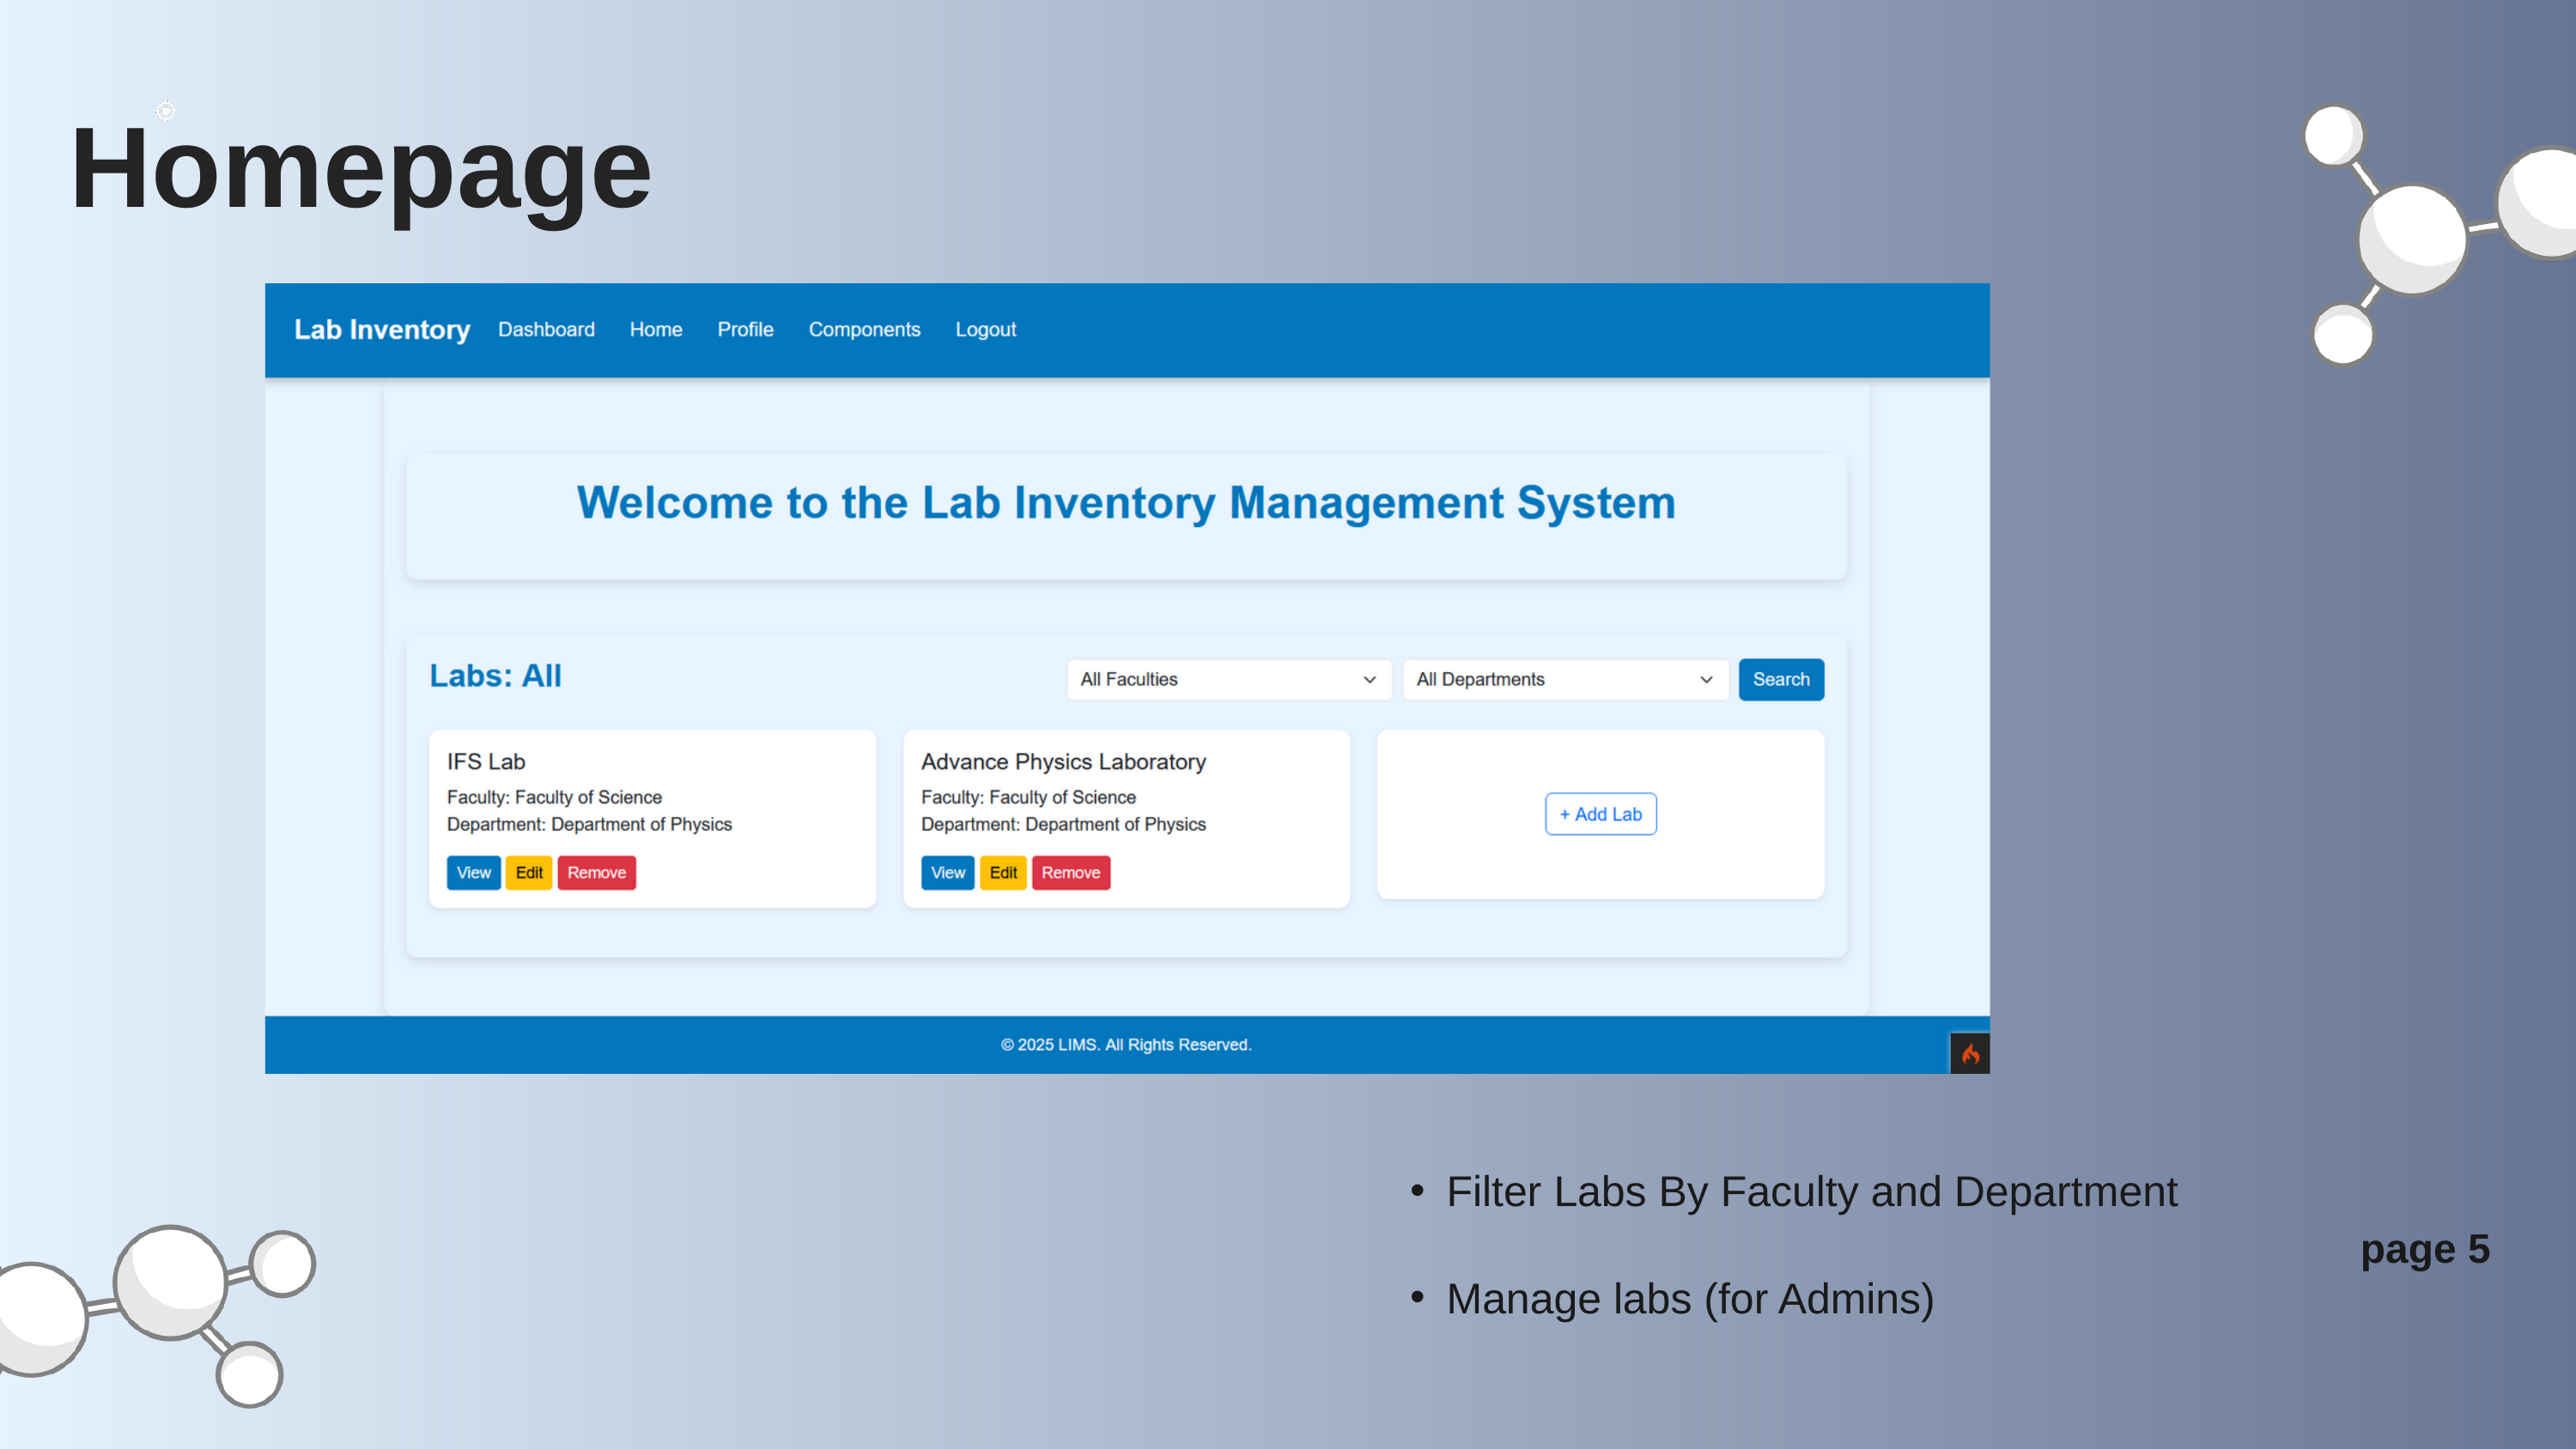

Homepage

Filter Labs By Faculty and Department
Manage labs (for Admins)

page 5